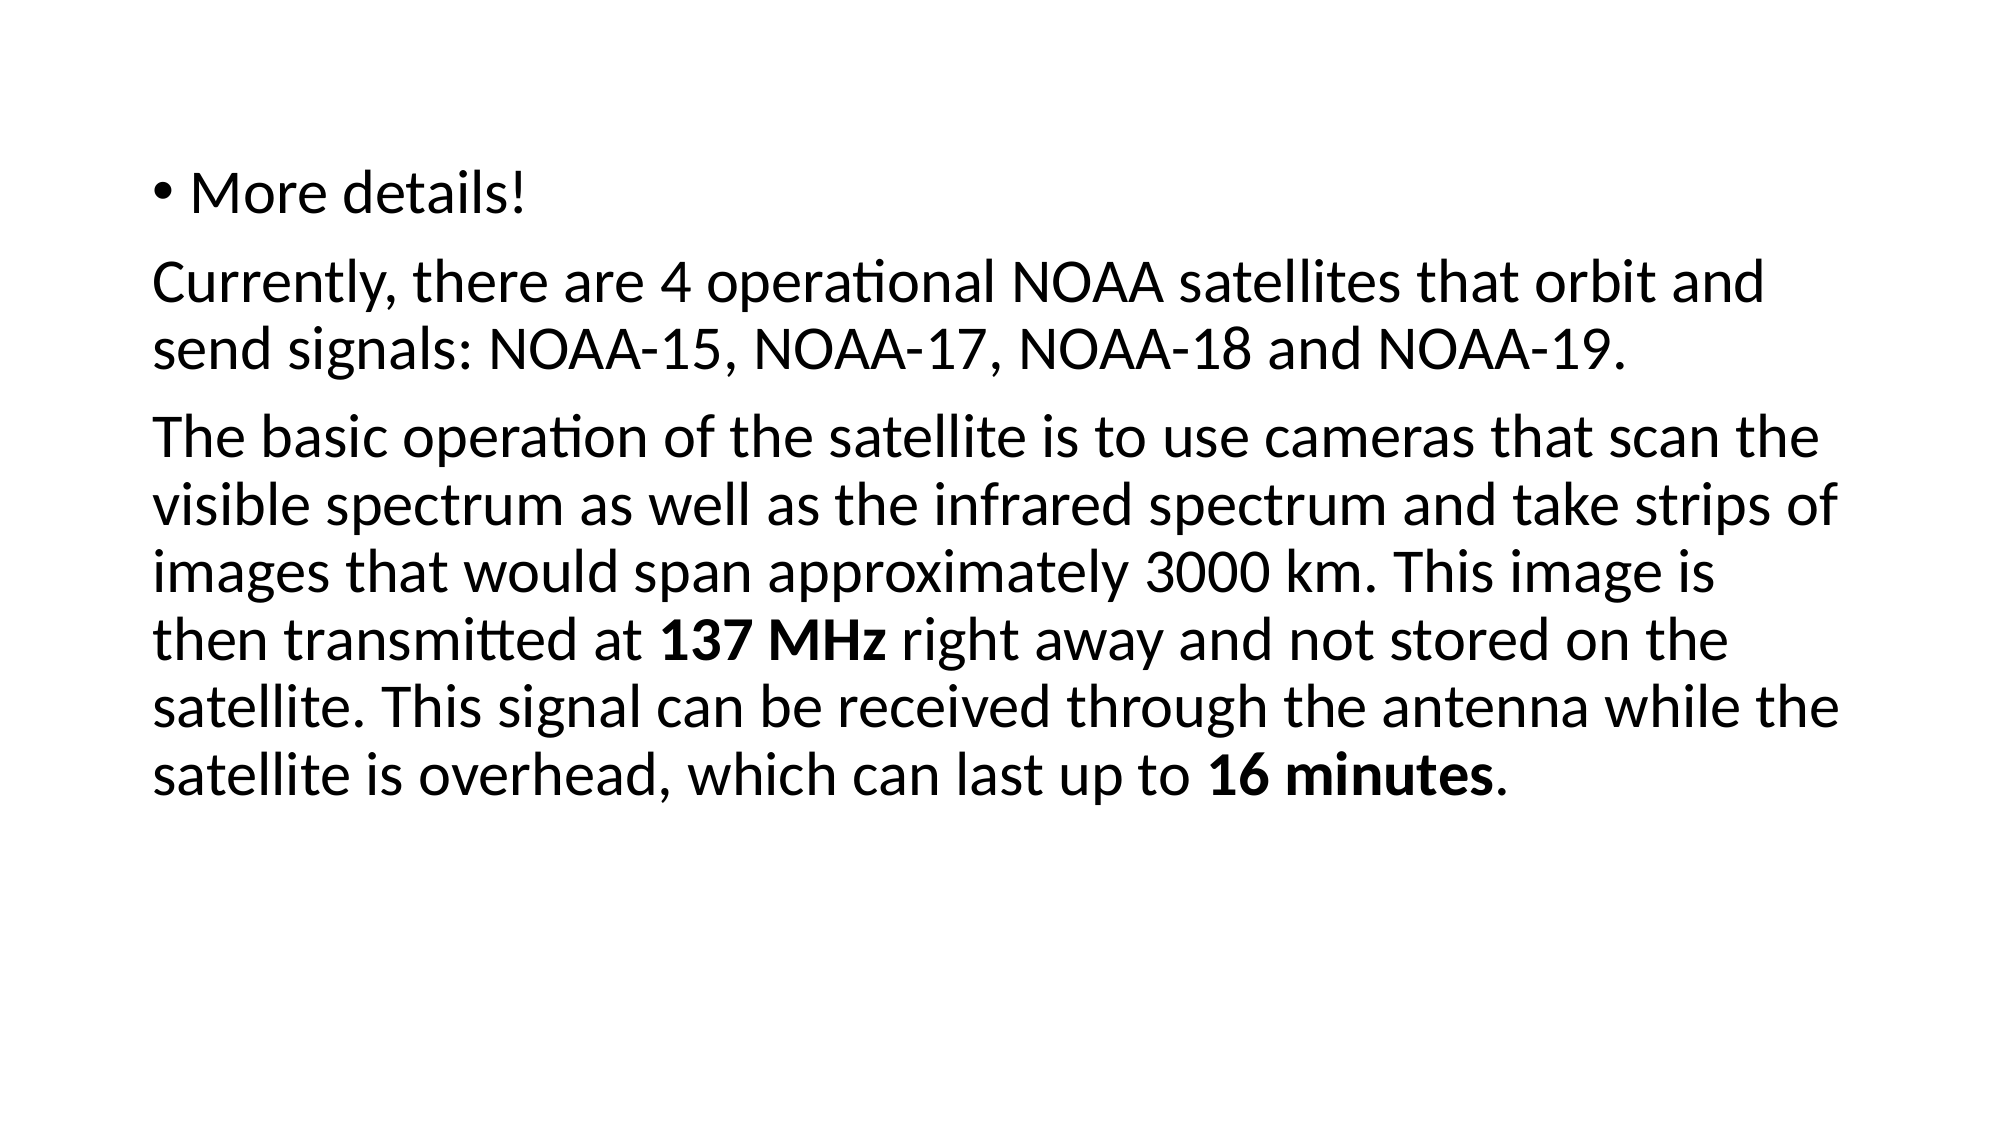

More details!
Currently, there are 4 operational NOAA satellites that orbit and send signals: NOAA-15, NOAA-17, NOAA-18 and NOAA-19.
The basic operation of the satellite is to use cameras that scan the visible spectrum as well as the infrared spectrum and take strips of images that would span approximately 3000 km. This image is then transmitted at 137 MHz right away and not stored on the satellite. This signal can be received through the antenna while the satellite is overhead, which can last up to 16 minutes.